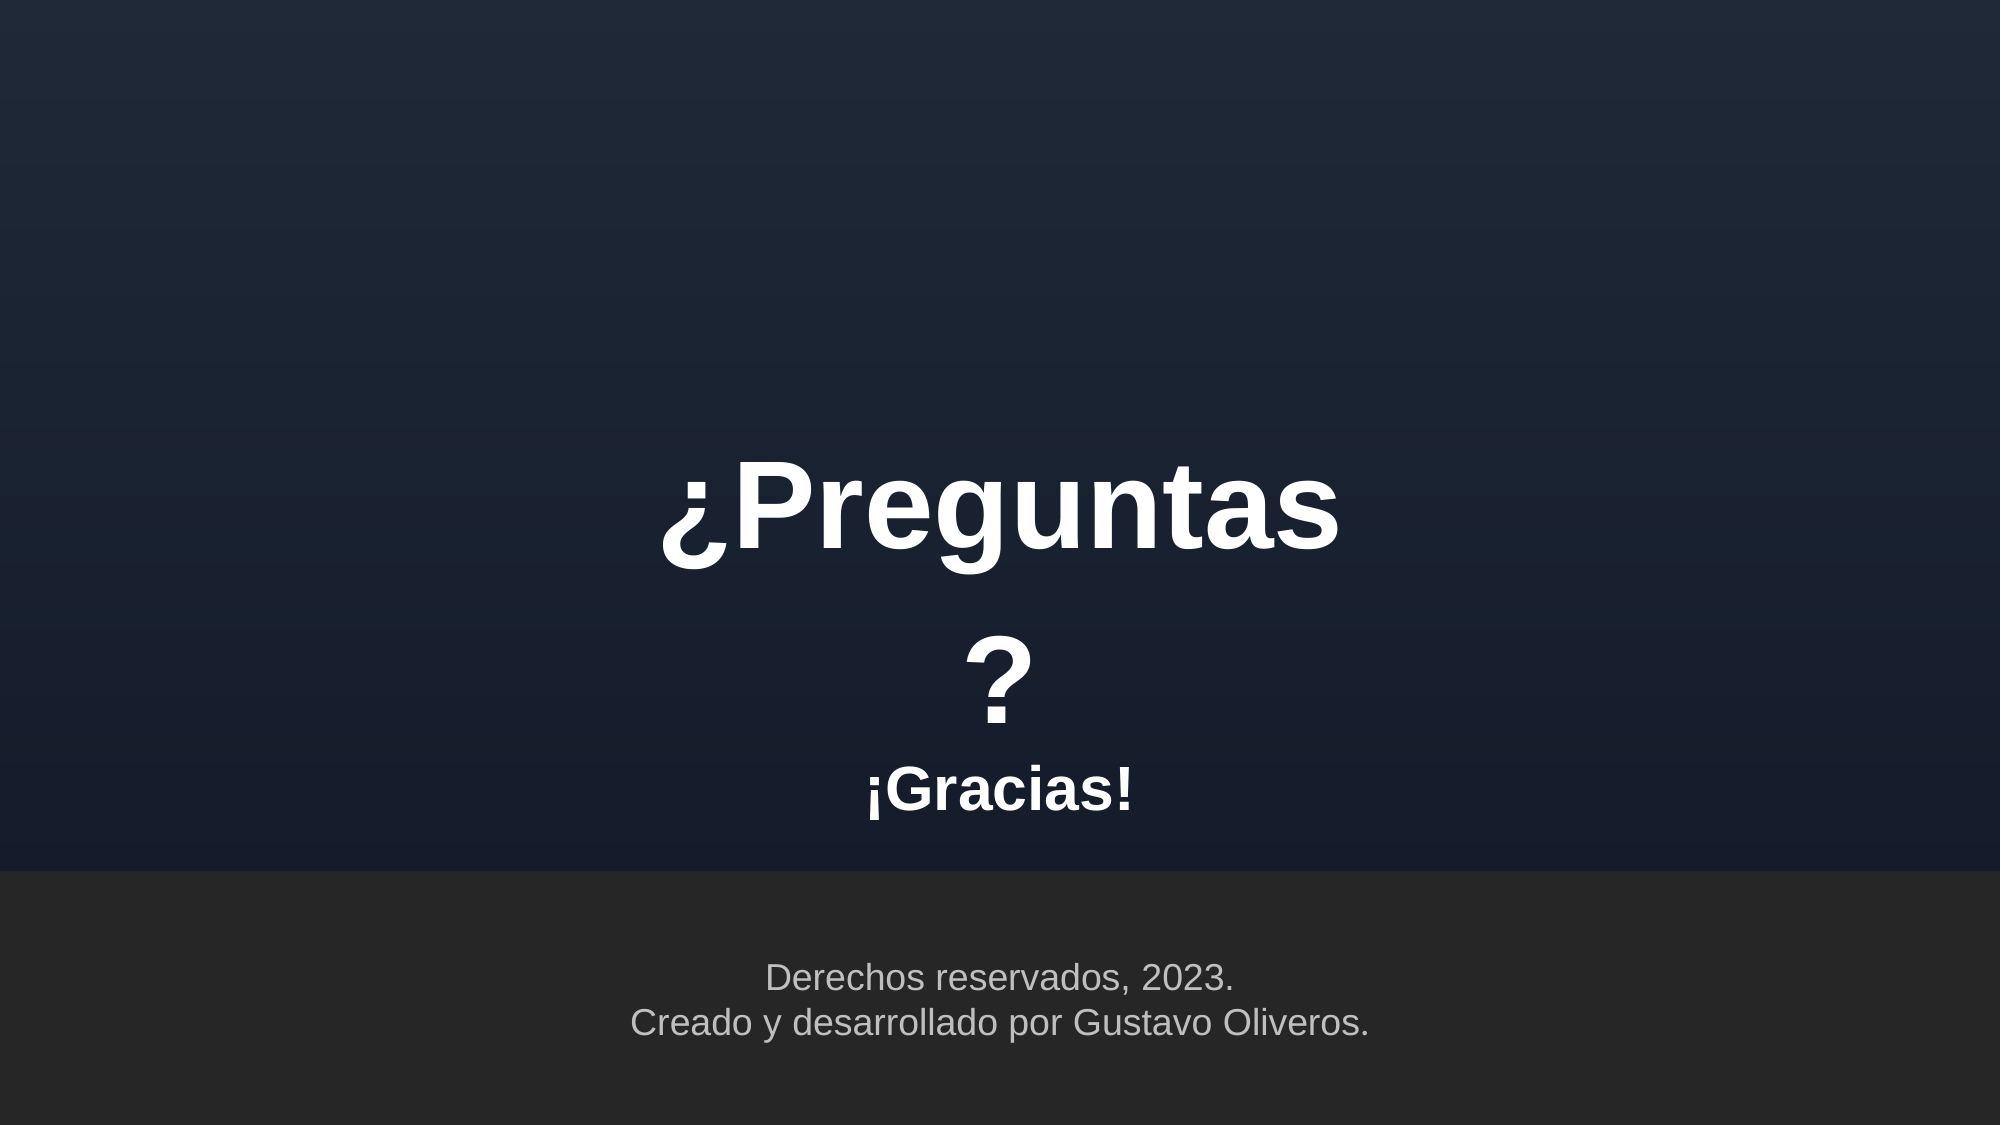

CONCLUSIÓN

Experiencias vividas
Barreras
Nueva etapa
Agradecimientos

Libertades otorgadas
Proyecto en mente desde hace tiempo
Buena forma de terminar la tecnicatura
Buenos proyectos
Tecnicatura
Materia
¿Preguntas?
¡Gracias!

Derechos reservados, 2023.
Creado y desarrollado por Gustavo Oliveros.